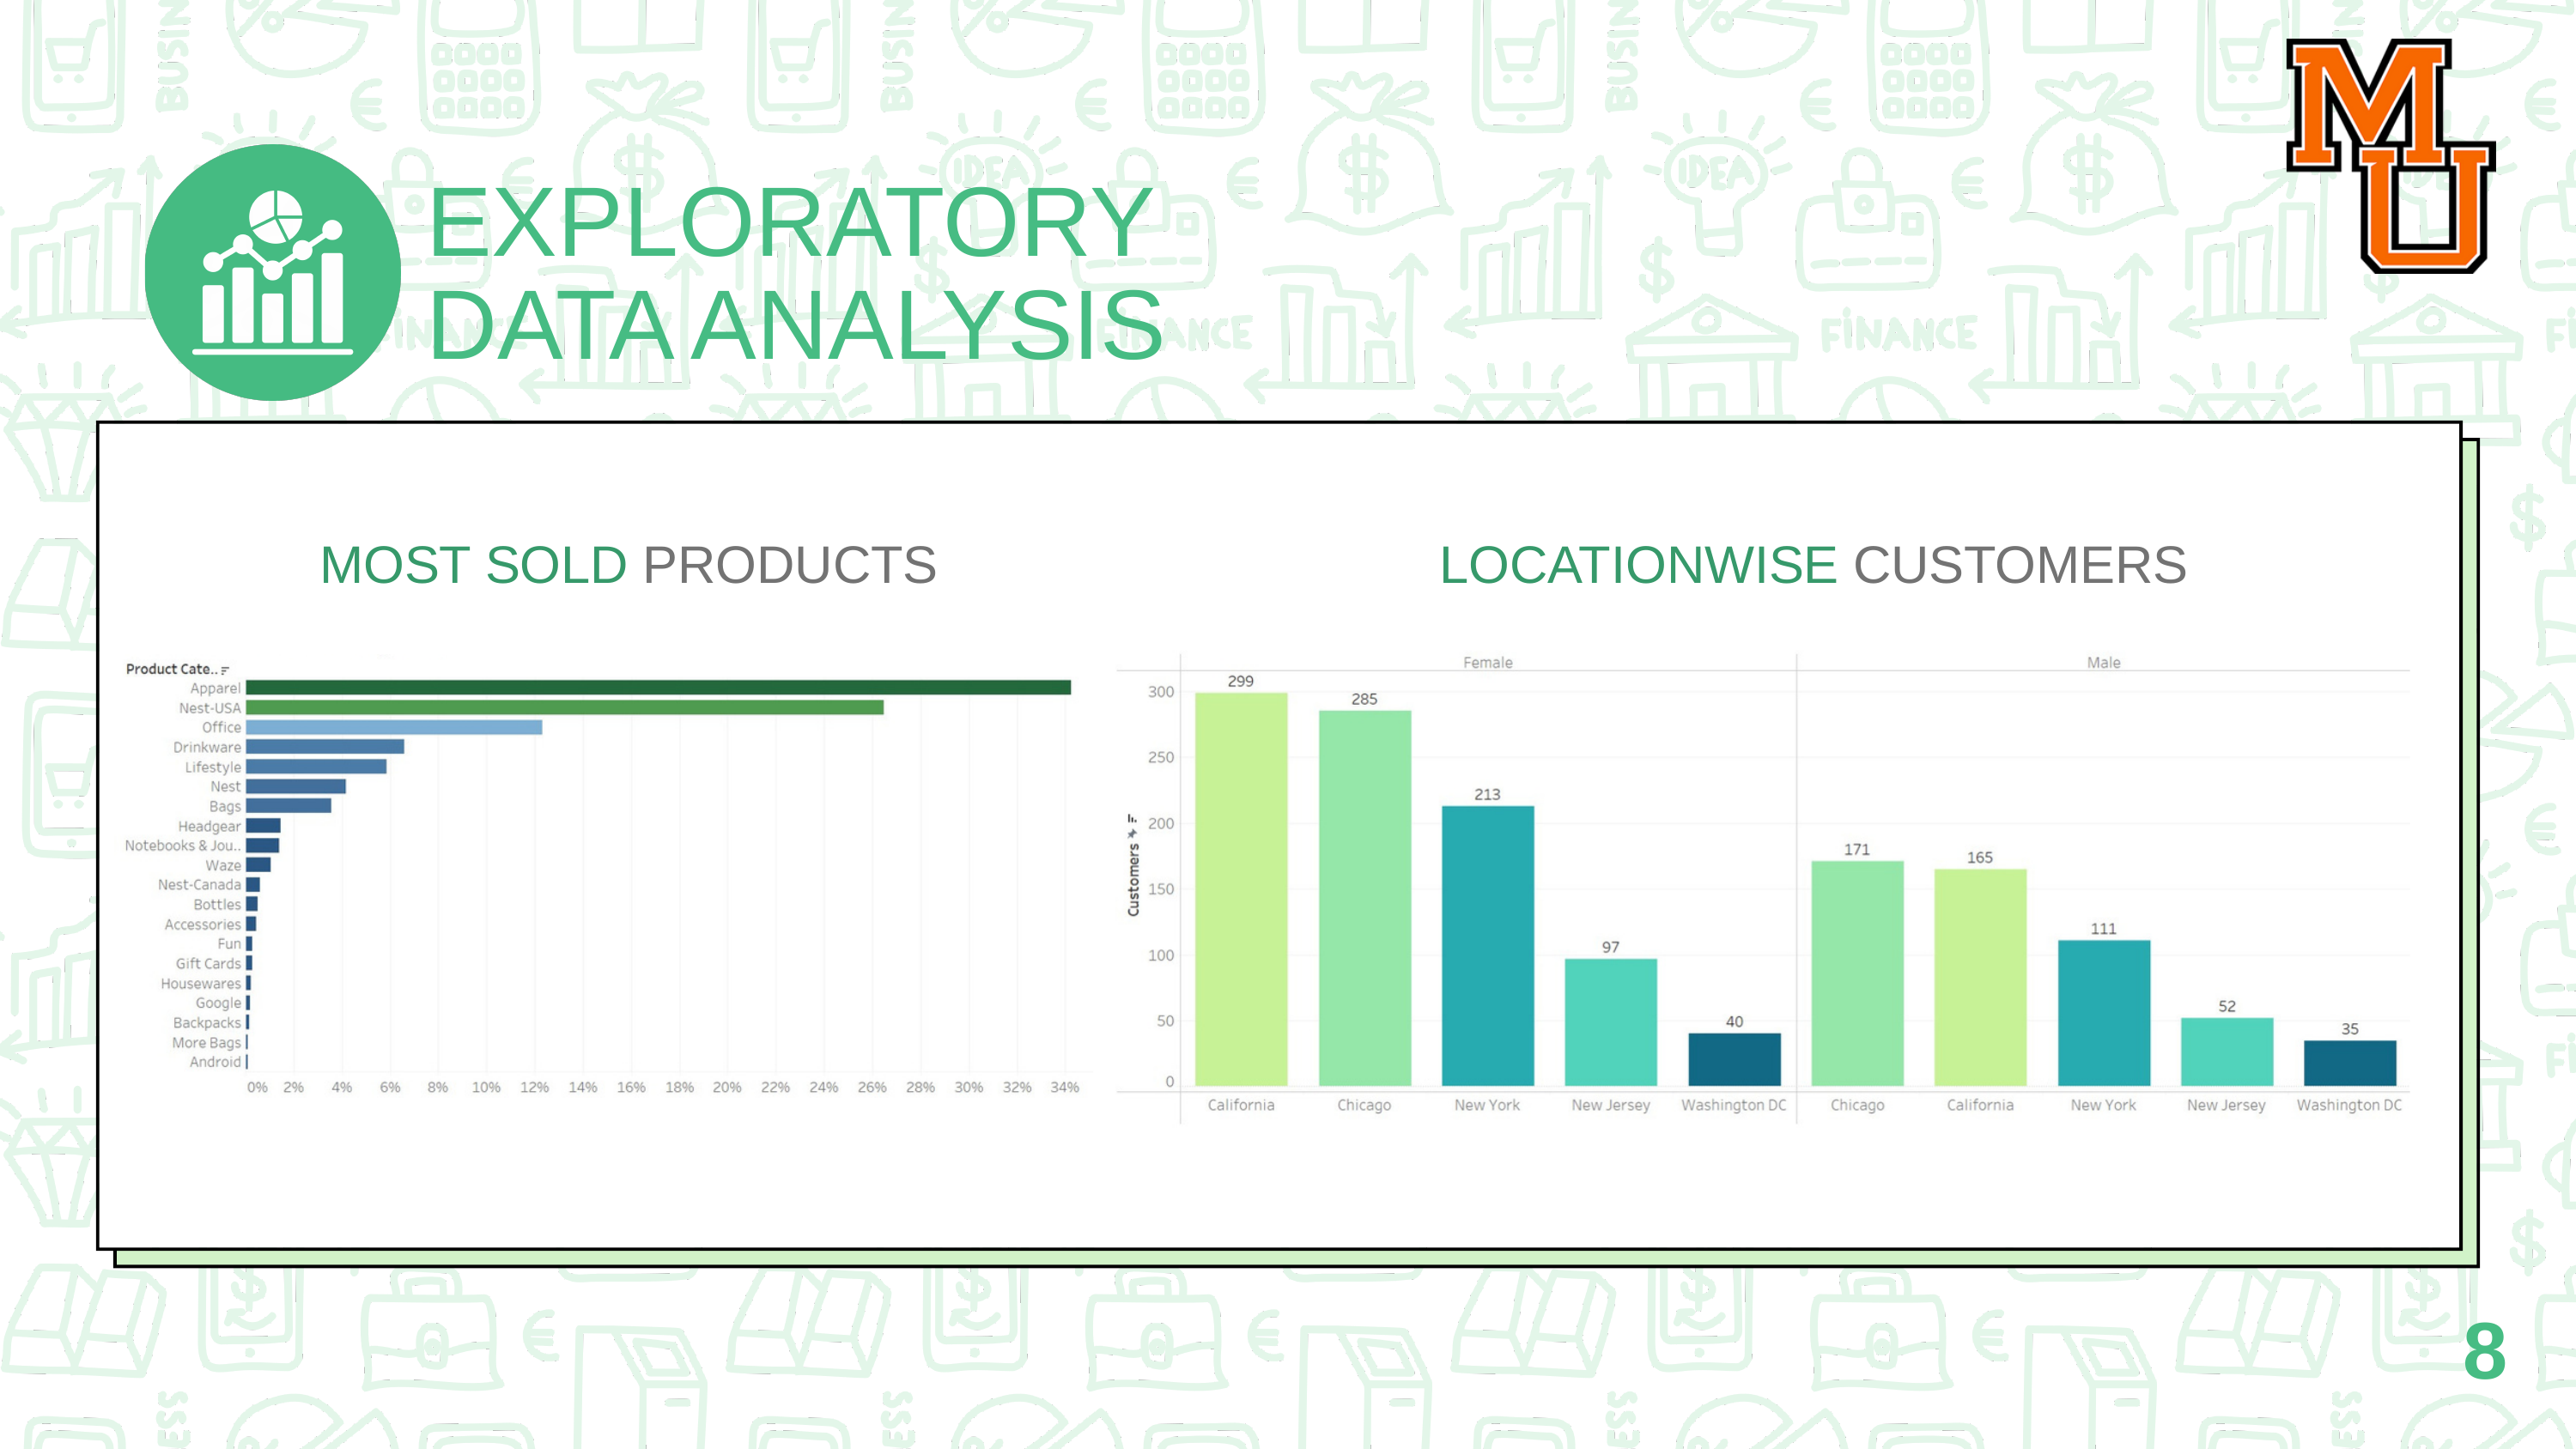

EXPLORATORY DATA ANALYSIS

MOST SOLD PRODUCTS
LOCATIONWISE CUSTOMERS

8